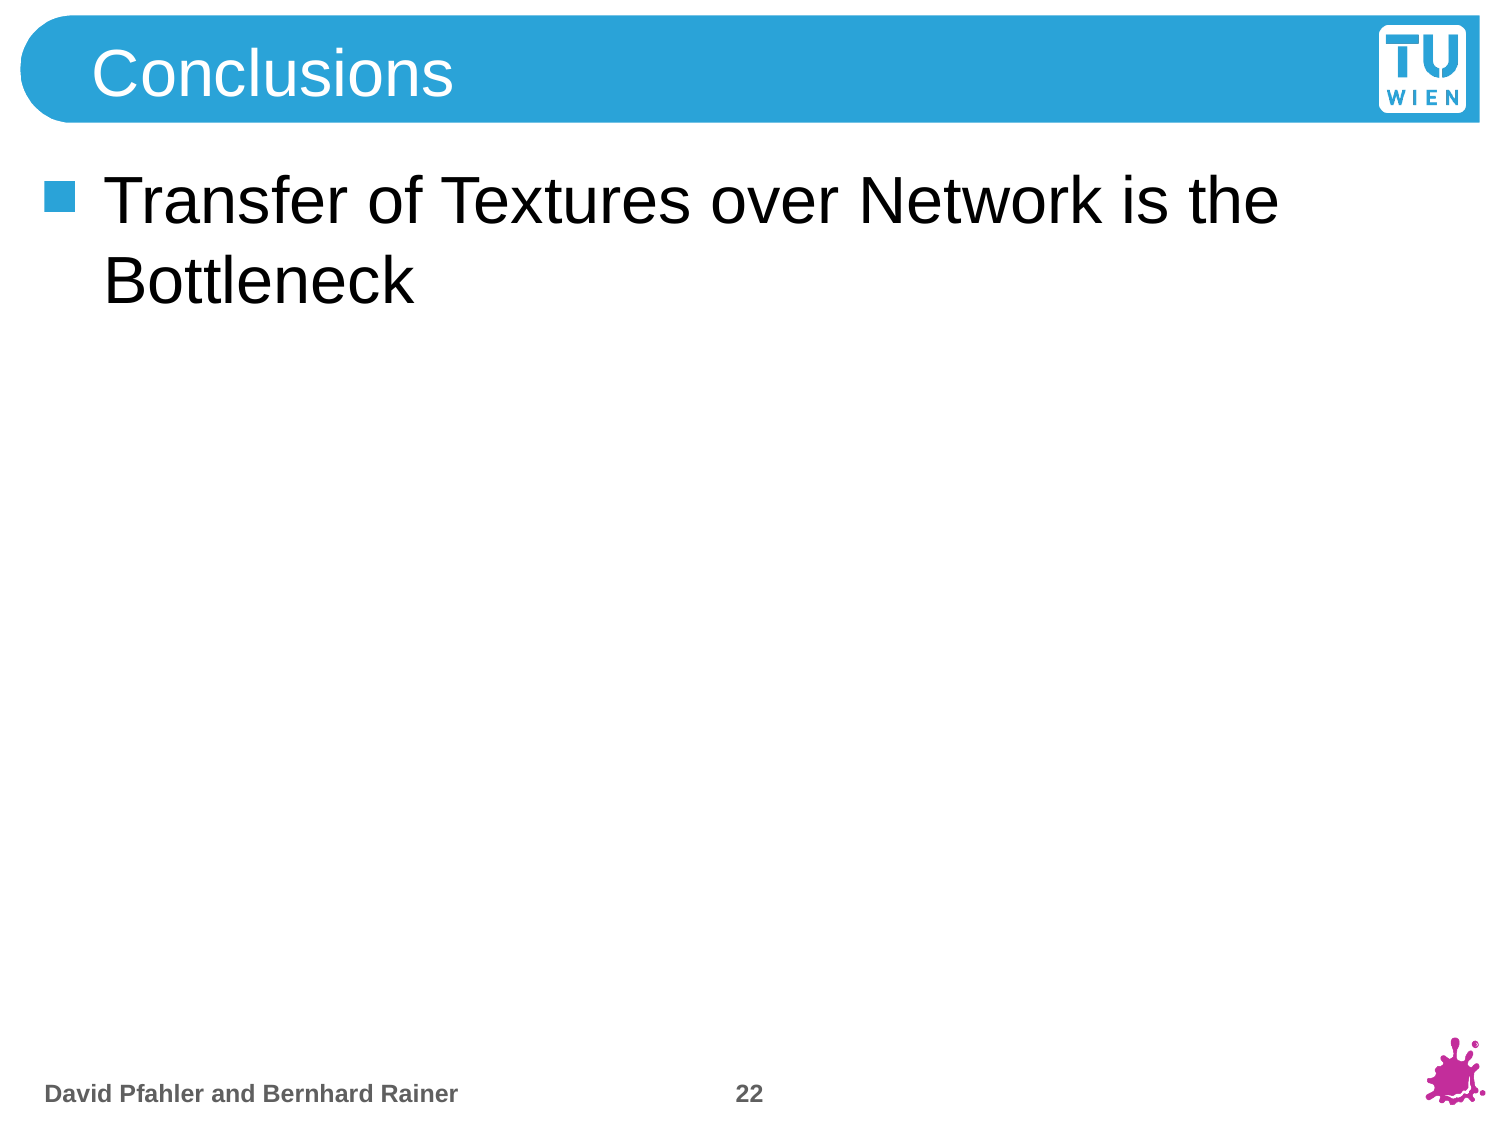

# Conclusions
Transfer of Textures over Network is the Bottleneck

22
David Pfahler and Bernhard Rainer